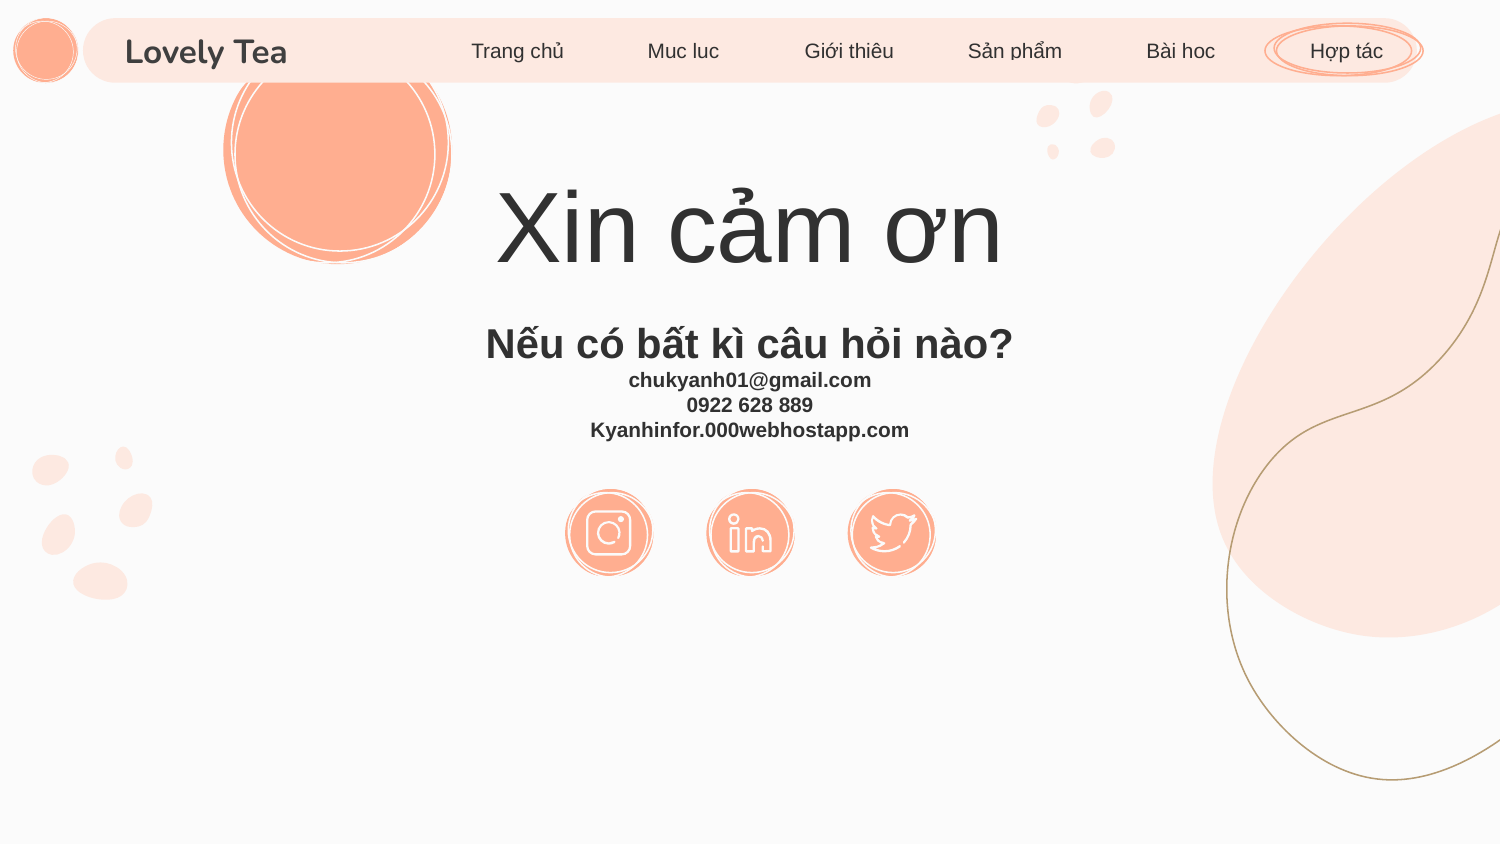

Mục lục
Hợp tác
Lovely Tea

Trang chủ
Giới thiệu
Sản phẩm
Bài học

# Xin cảm ơn

Nếu có bất kì câu hỏi nào?
chukyanh01@gmail.com
0922 628 889
Kyanhinfor.000webhostapp.com